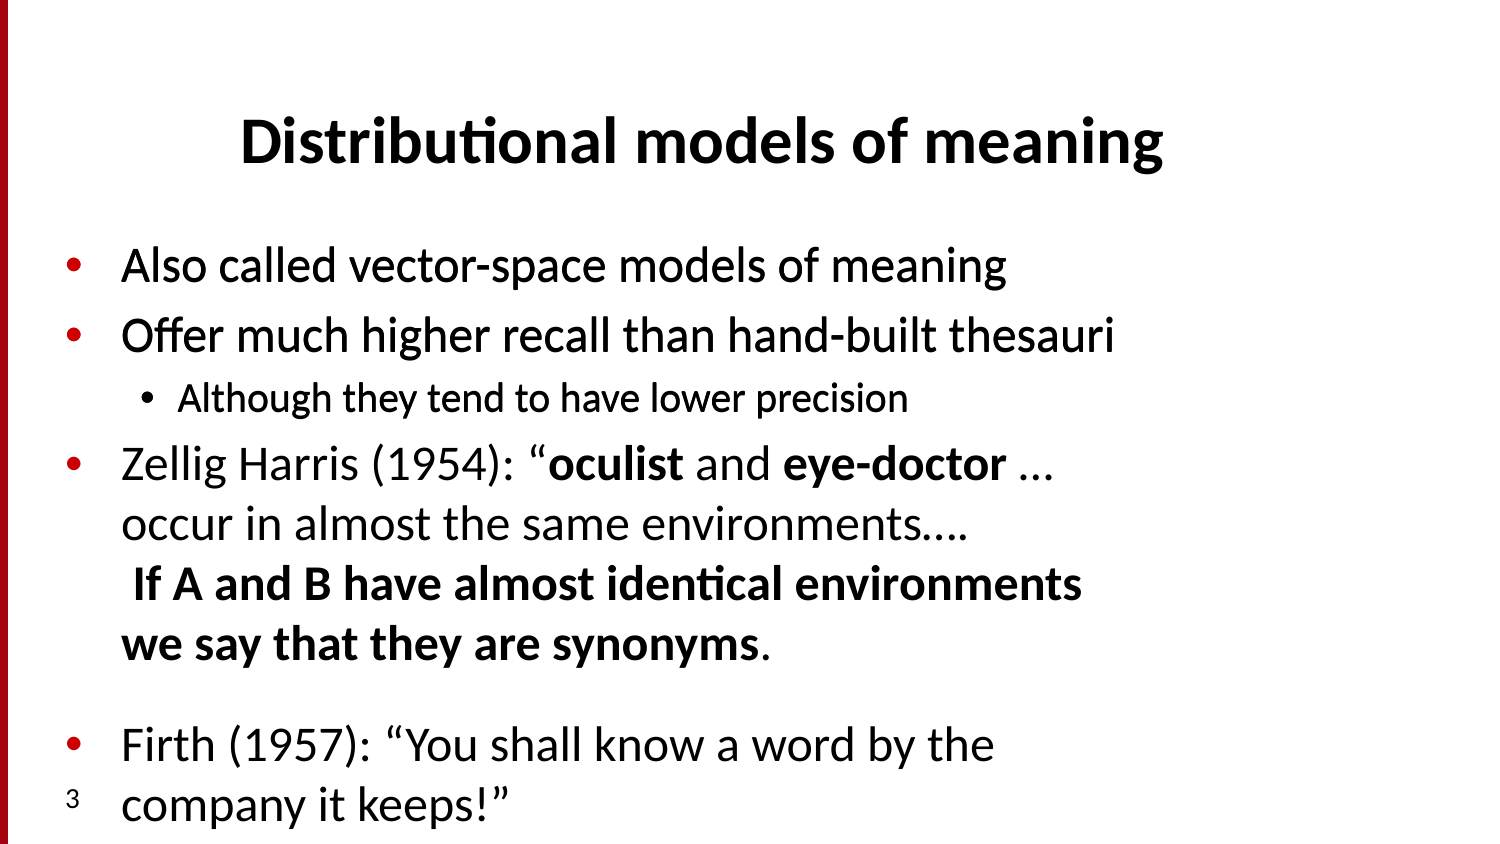

# Distributional models of meaning
Also called vector-space models of meaning
Offer much higher recall than hand-built thesauri
Although they tend to have lower precision
Also called vector-space models of meaning
Offer much higher recall than hand-built thesauri
Although they tend to have lower precision
Zellig Harris (1954): “oculist and eye-doctor … occur in almost the same environments….                 If A and B have almost identical environments we say that they are synonyms.

Firth (1957): “You shall know a word by the company it keeps!”

3